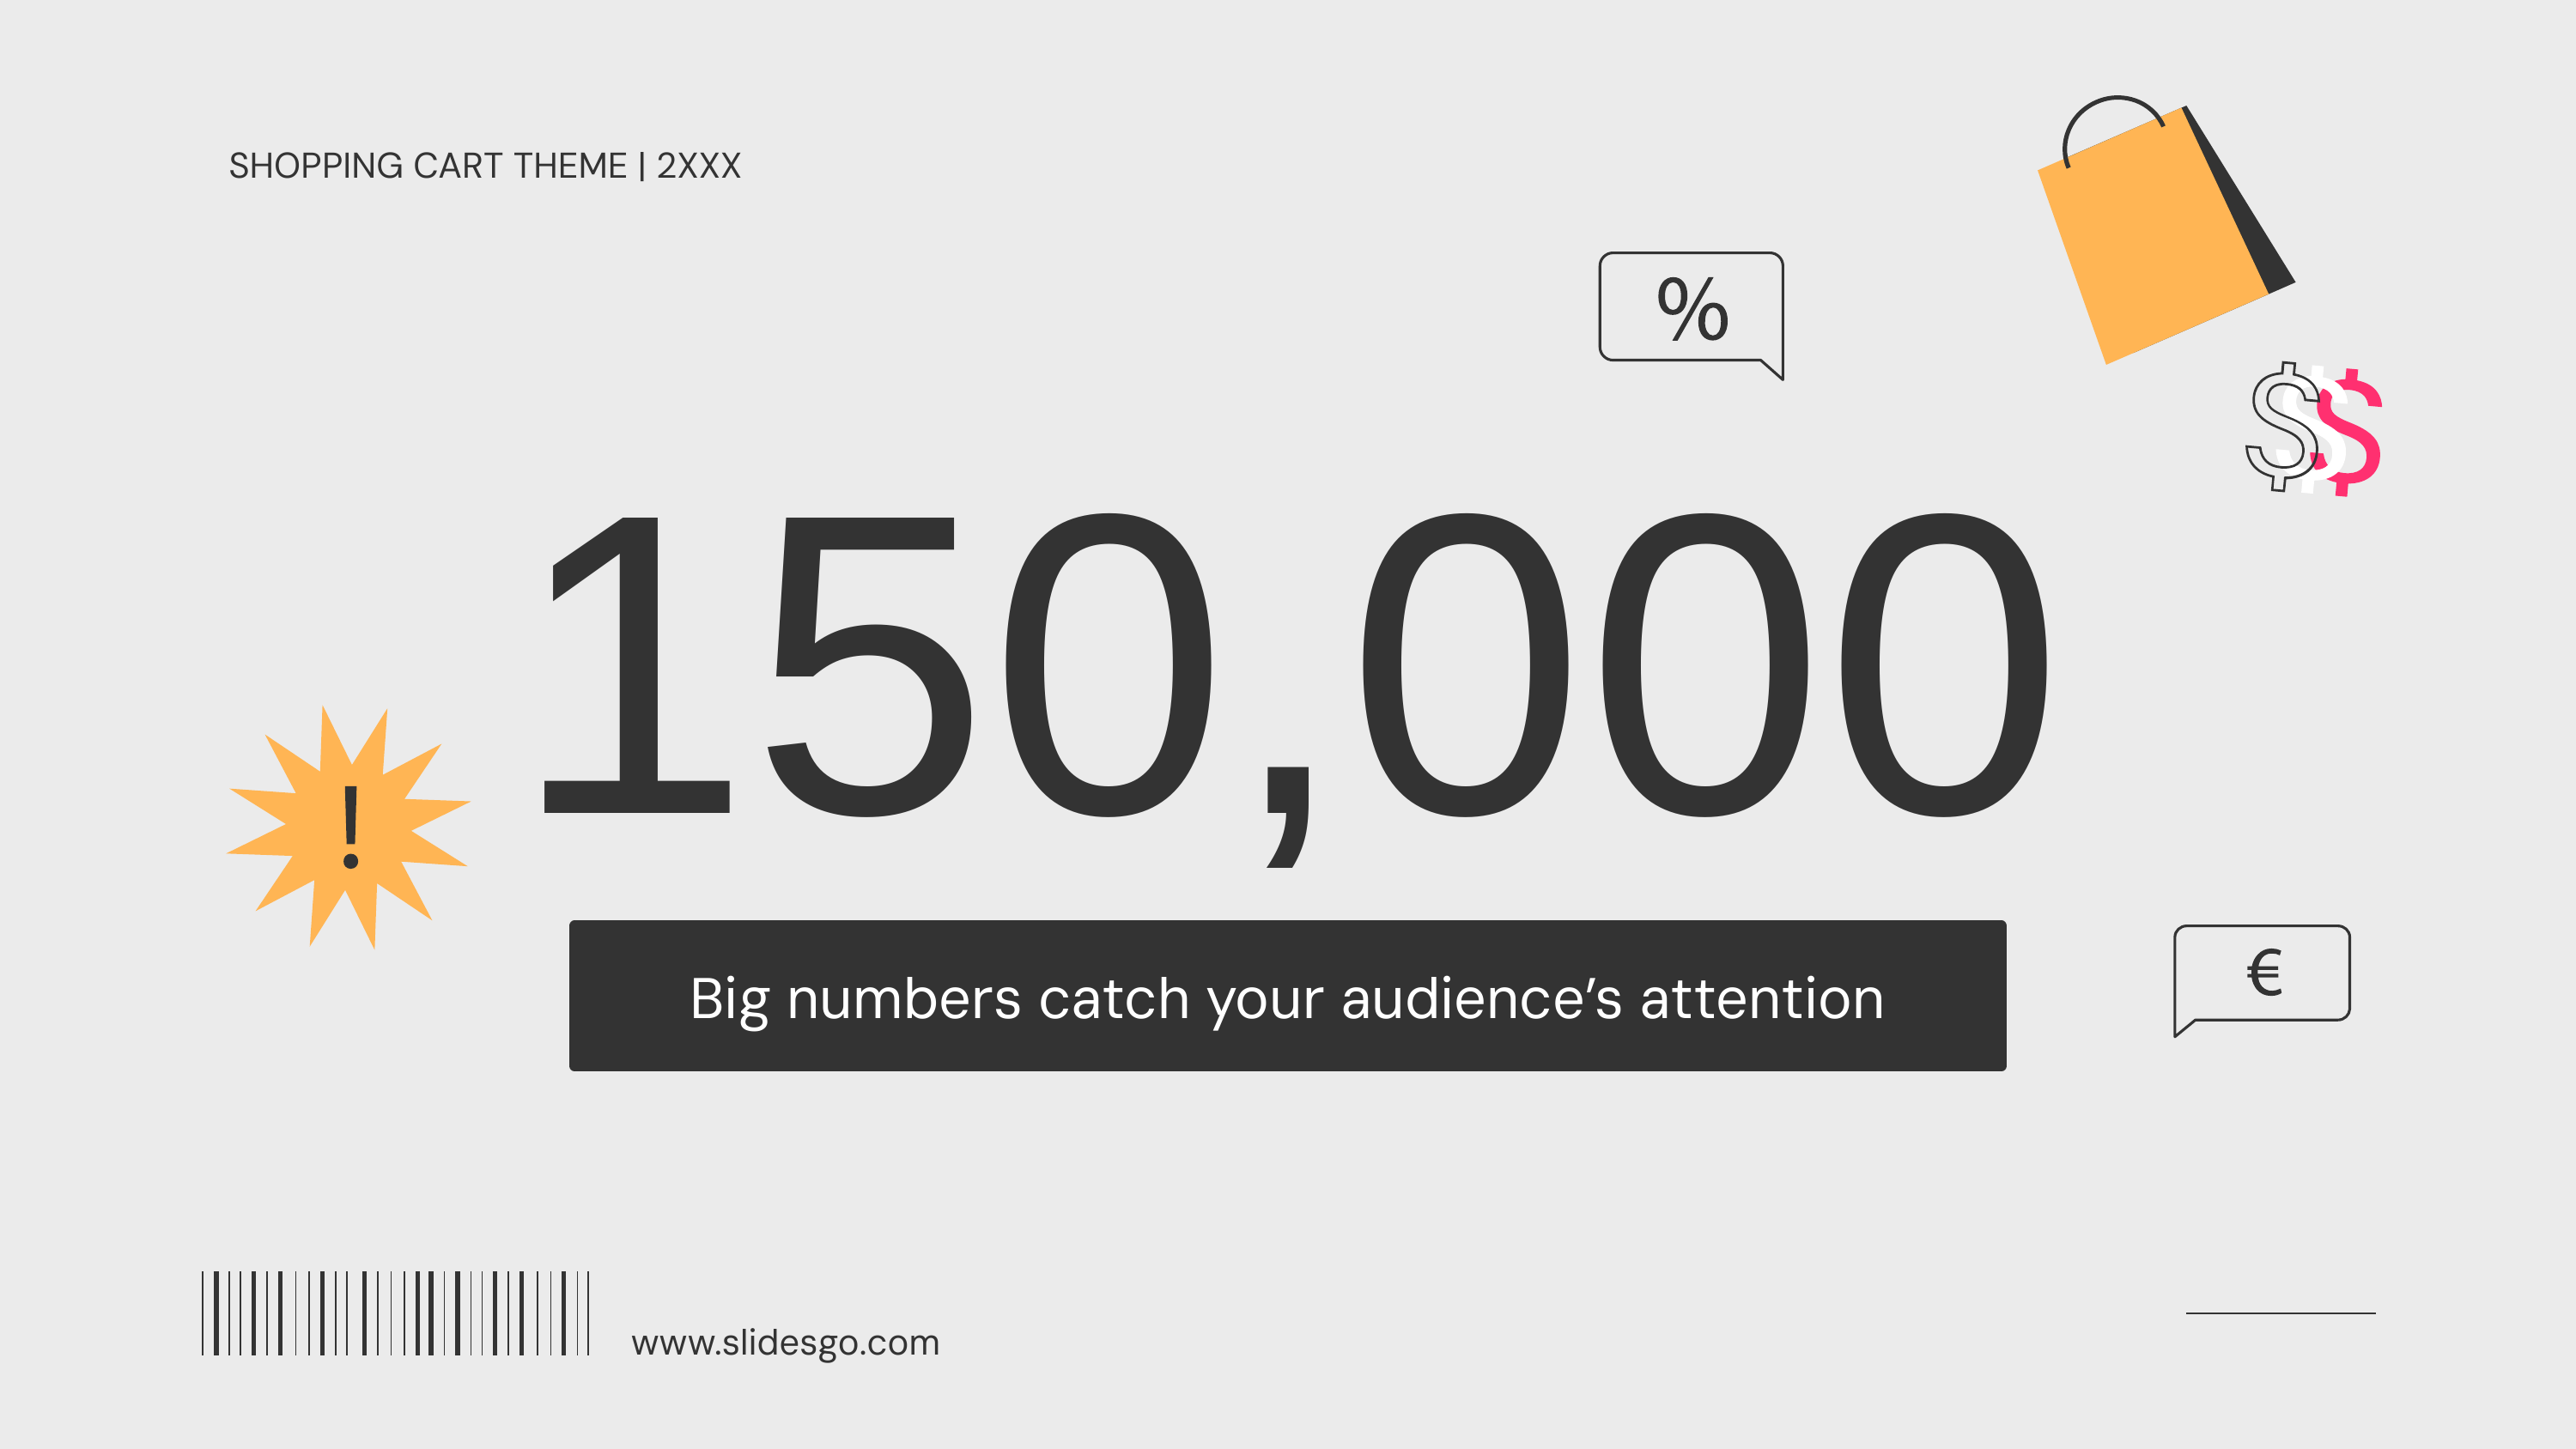

SHOPPING CART THEME | 2XXX

# 150,000

Big numbers catch your audience’s attention

www.slidesgo.com